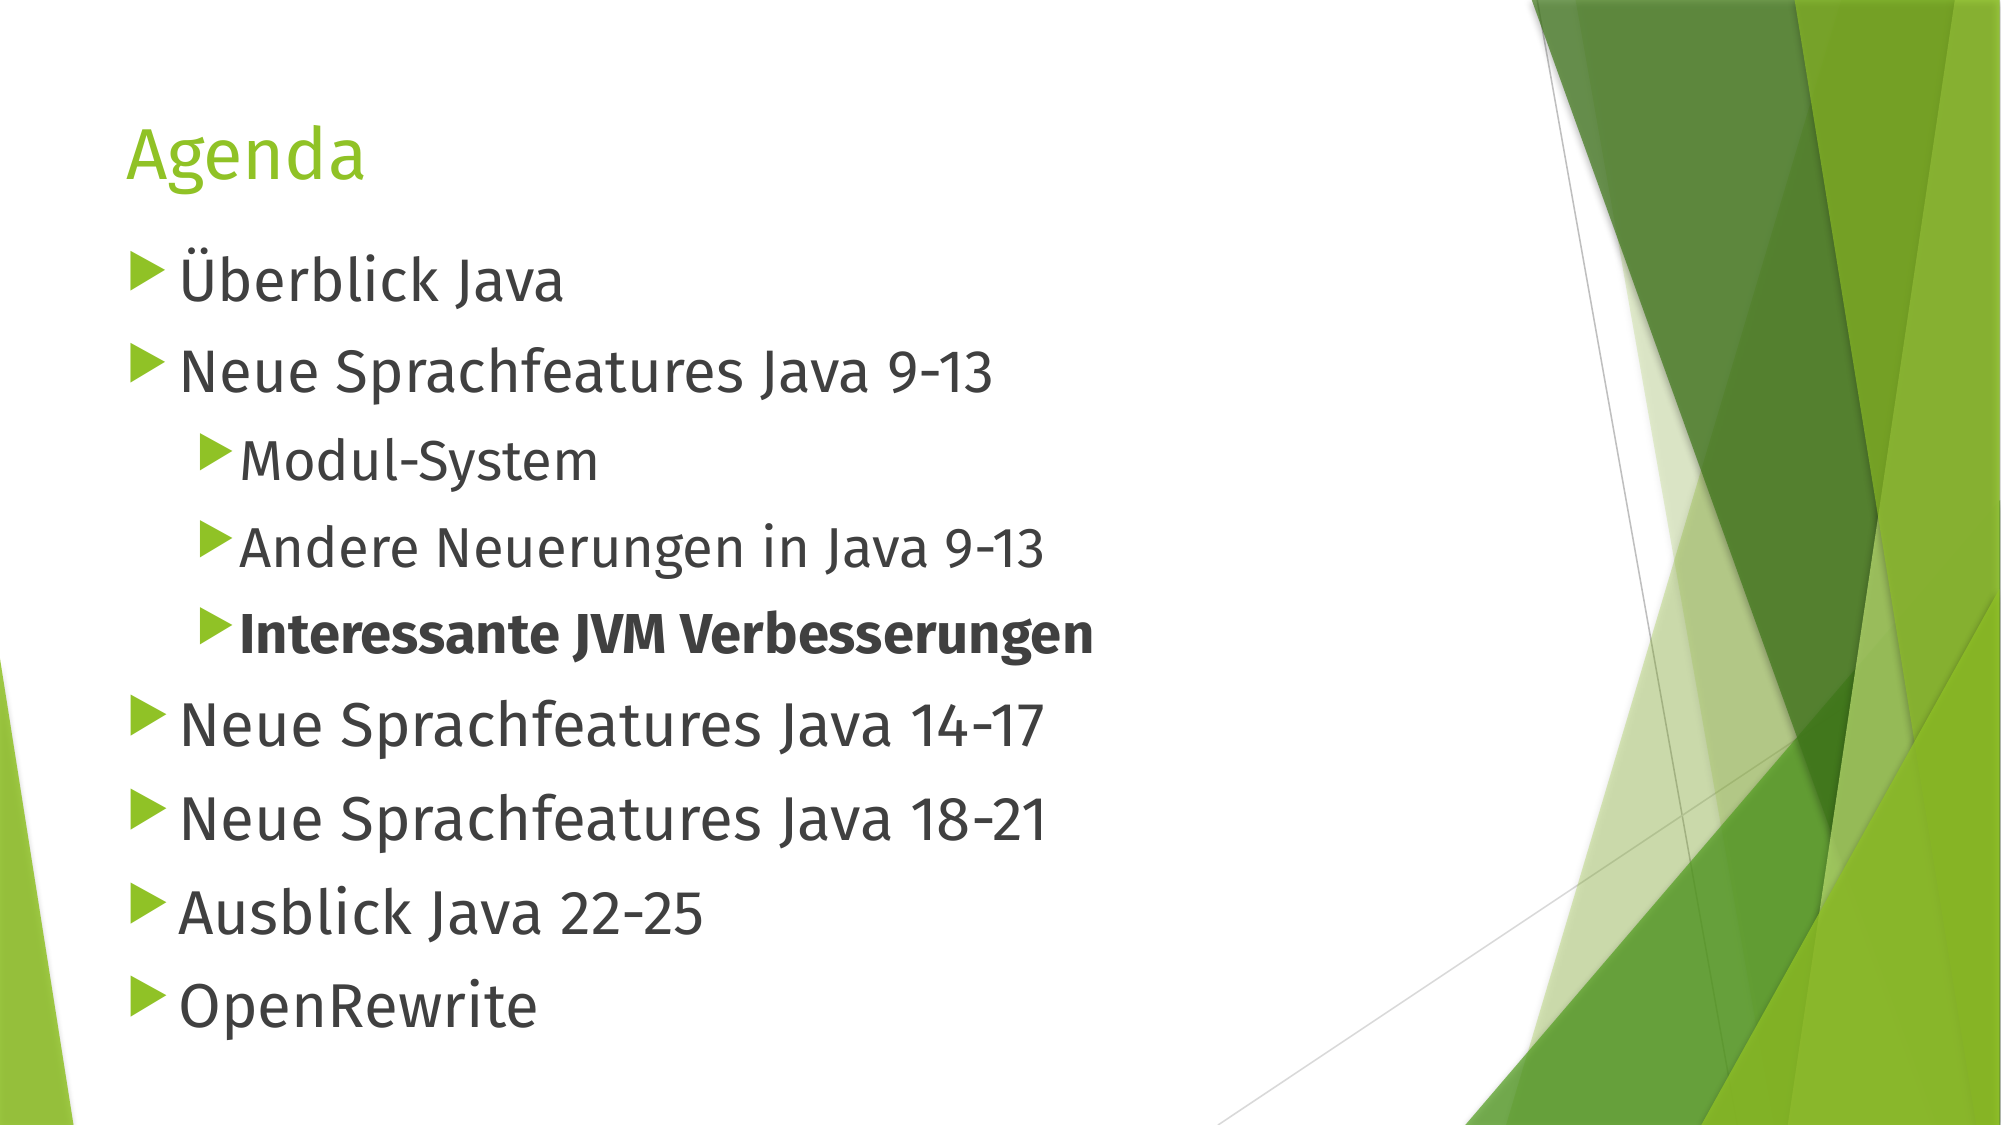

# Agenda
Überblick Java
Neue Sprachfeatures Java 9-13
Modul-System
Andere Neuerungen in Java 9-13
Interessante JVM Verbesserungen
Neue Sprachfeatures Java 14-17
Neue Sprachfeatures Java 18-21
Ausblick Java 22-25
OpenRewrite